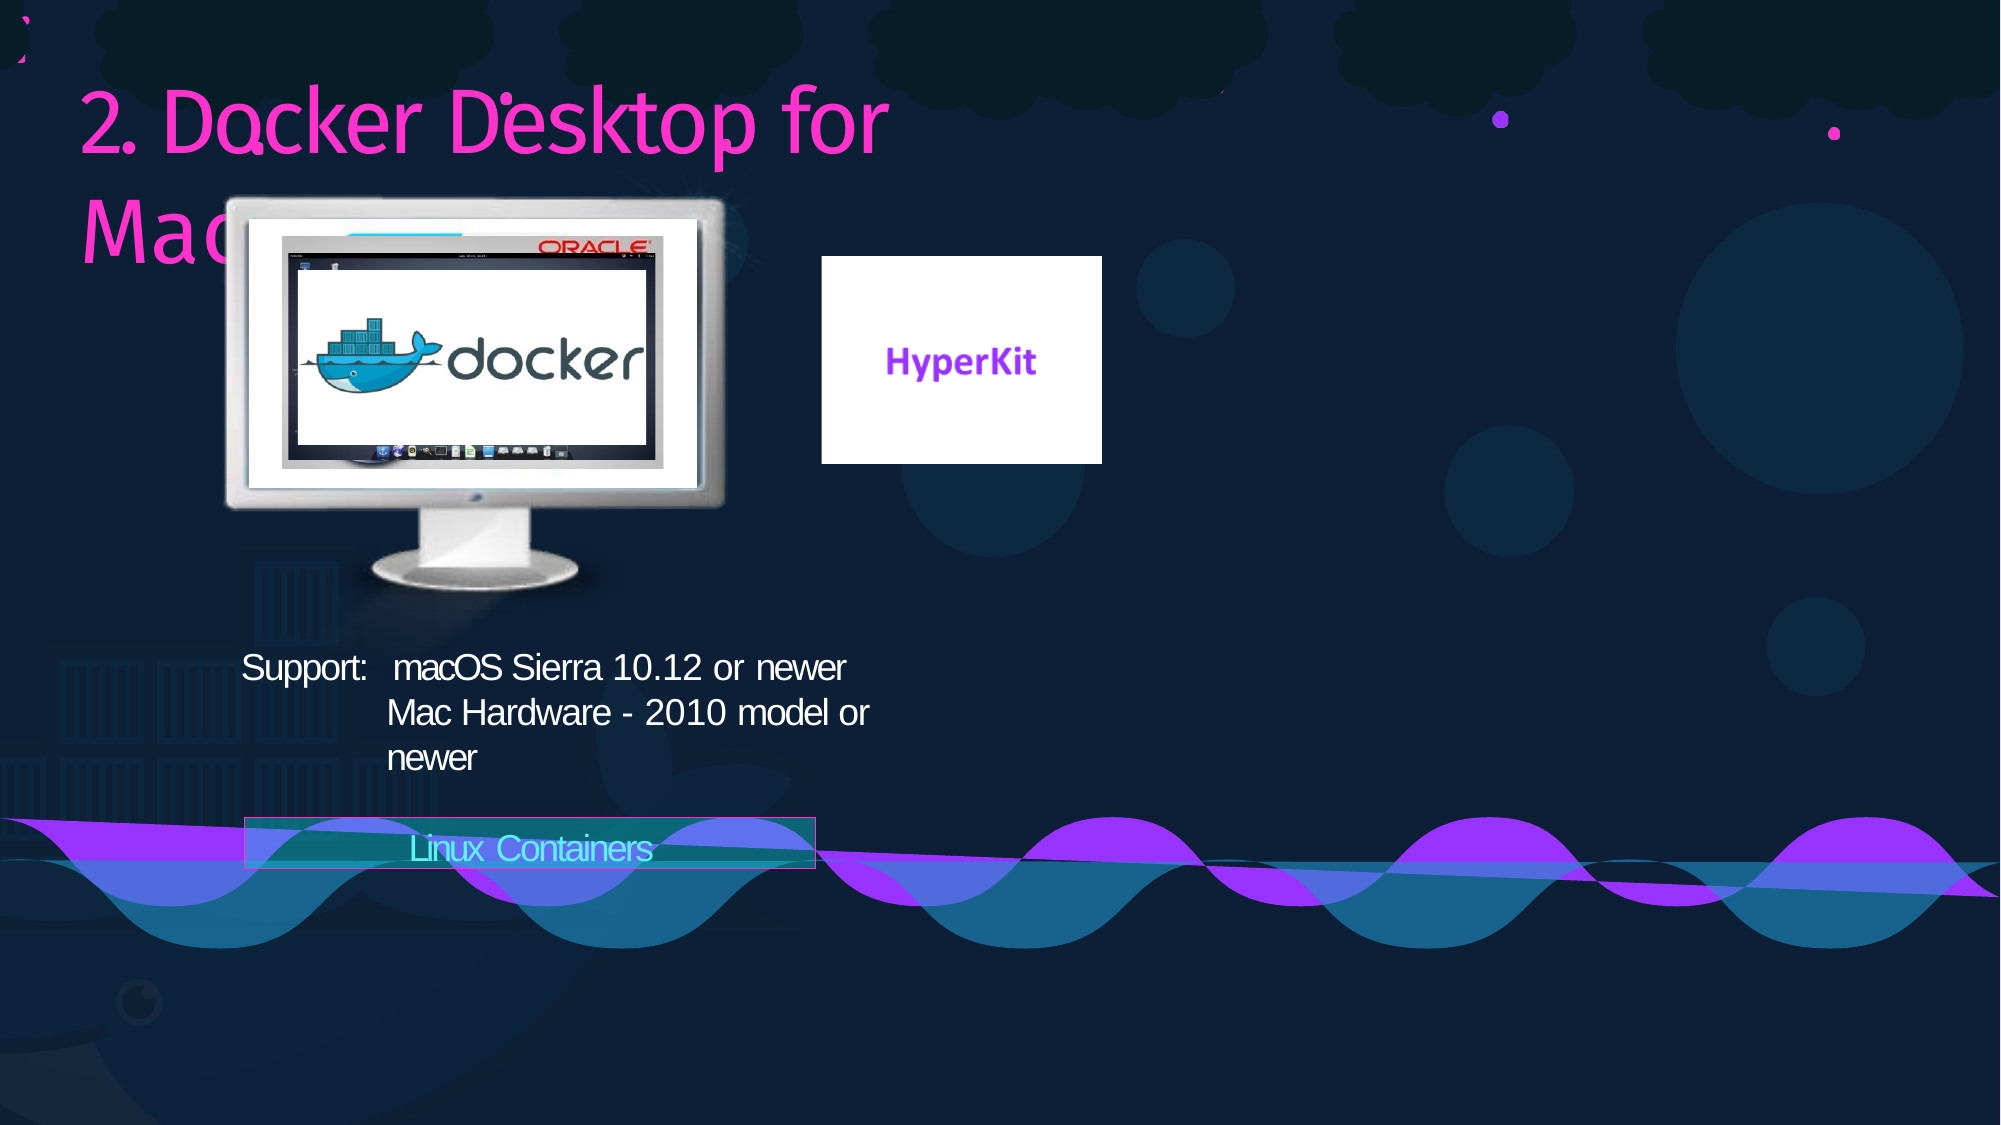

# 2. Docker Desktop for Mac

Support:	macOS Sierra 10.12 or newer
Mac Hardware - 2010 model or newer
Linux Containers